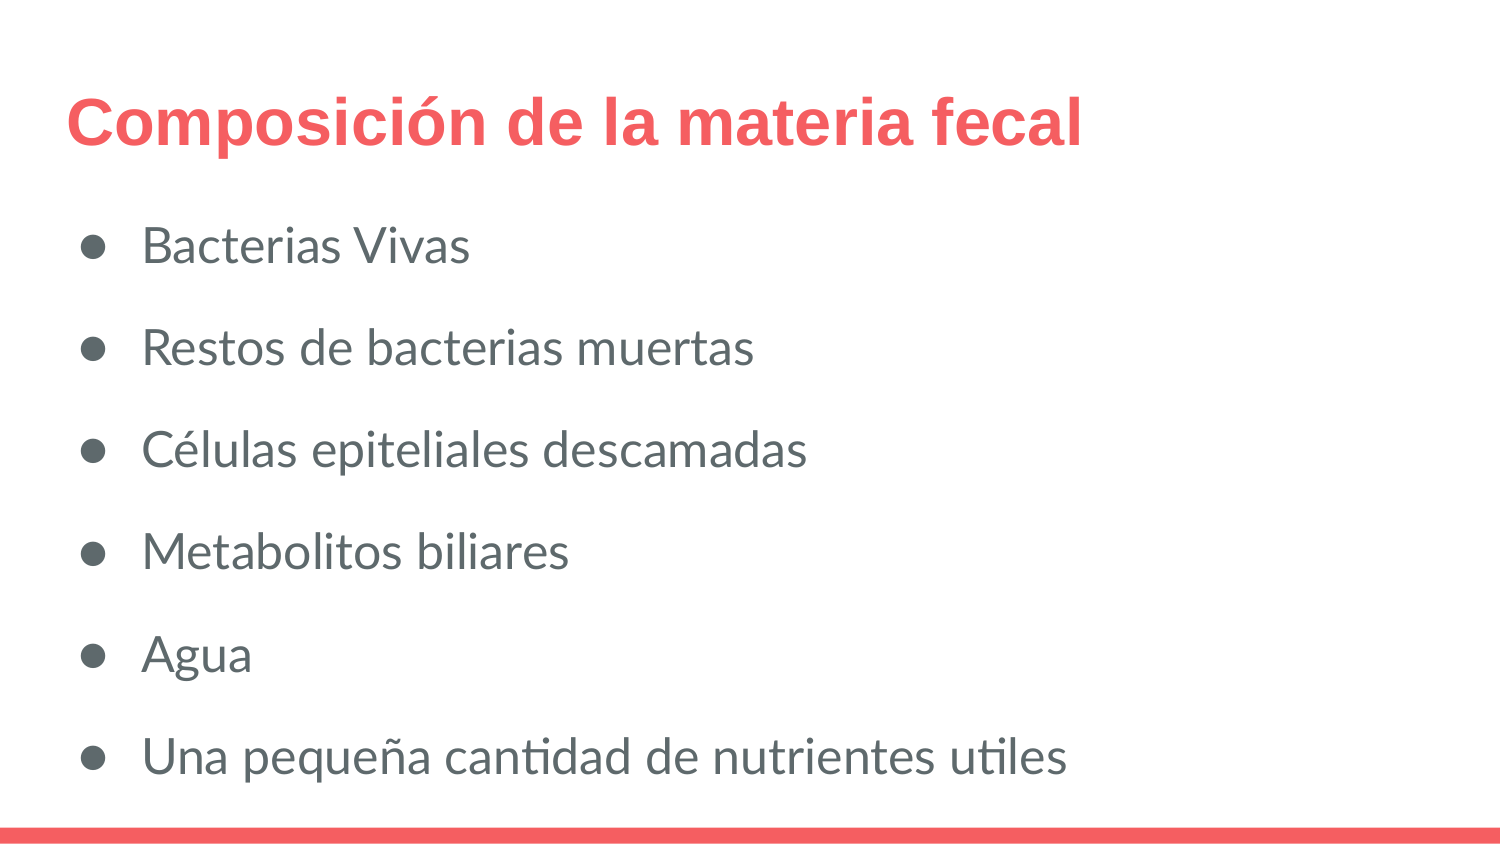

# Composición de la materia fecal
Bacterias Vivas
Restos de bacterias muertas
Células epiteliales descamadas
Metabolitos biliares
Agua
Una pequeña cantidad de nutrientes utiles